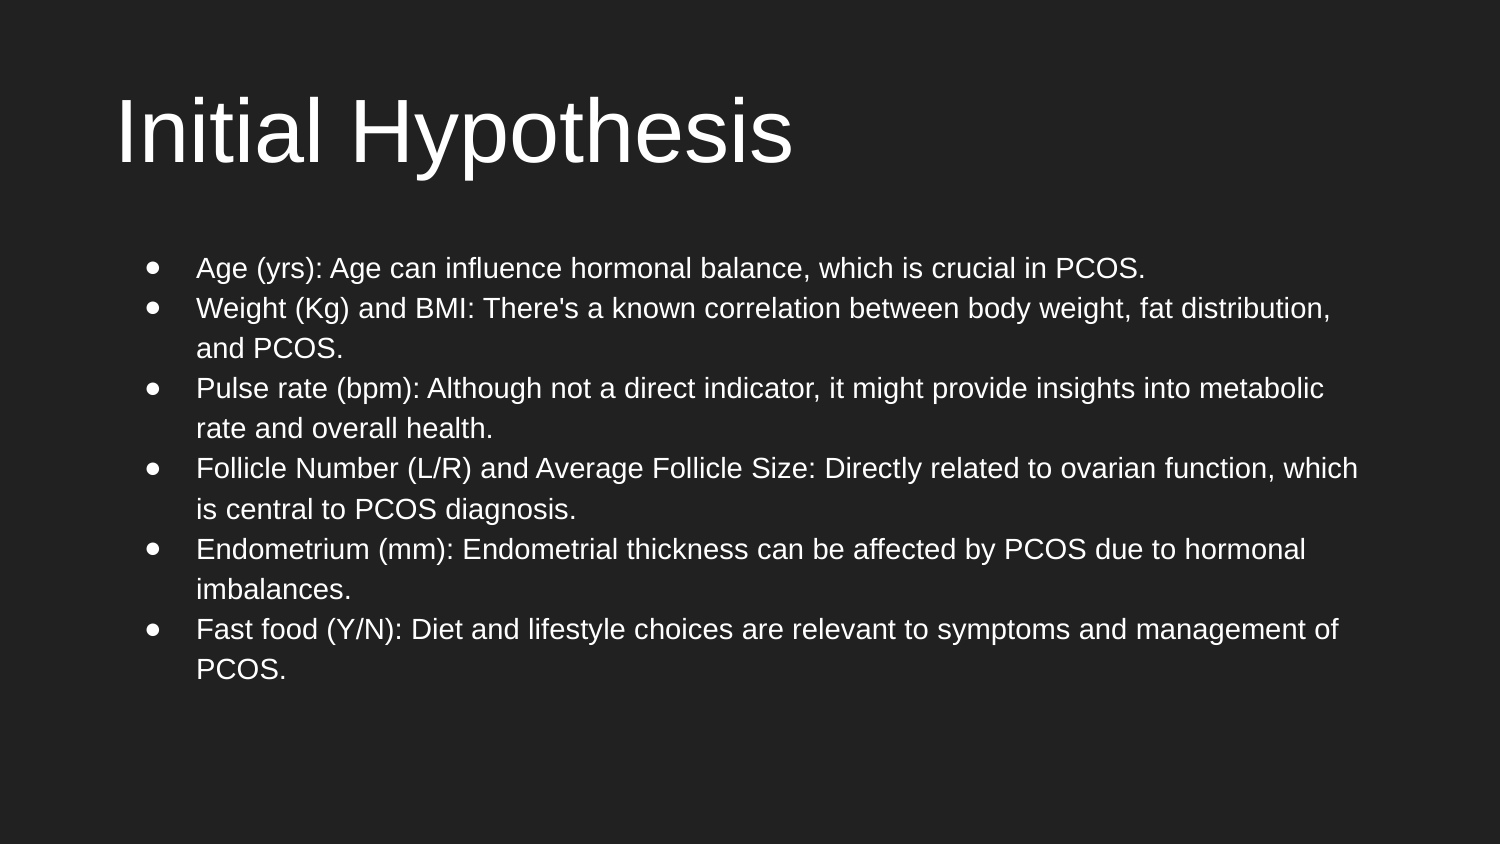

# Initial Hypothesis
Age (yrs): Age can influence hormonal balance, which is crucial in PCOS.
Weight (Kg) and BMI: There's a known correlation between body weight, fat distribution, and PCOS.
Pulse rate (bpm): Although not a direct indicator, it might provide insights into metabolic rate and overall health.
Follicle Number (L/R) and Average Follicle Size: Directly related to ovarian function, which is central to PCOS diagnosis.
Endometrium (mm): Endometrial thickness can be affected by PCOS due to hormonal imbalances.
Fast food (Y/N): Diet and lifestyle choices are relevant to symptoms and management of PCOS.